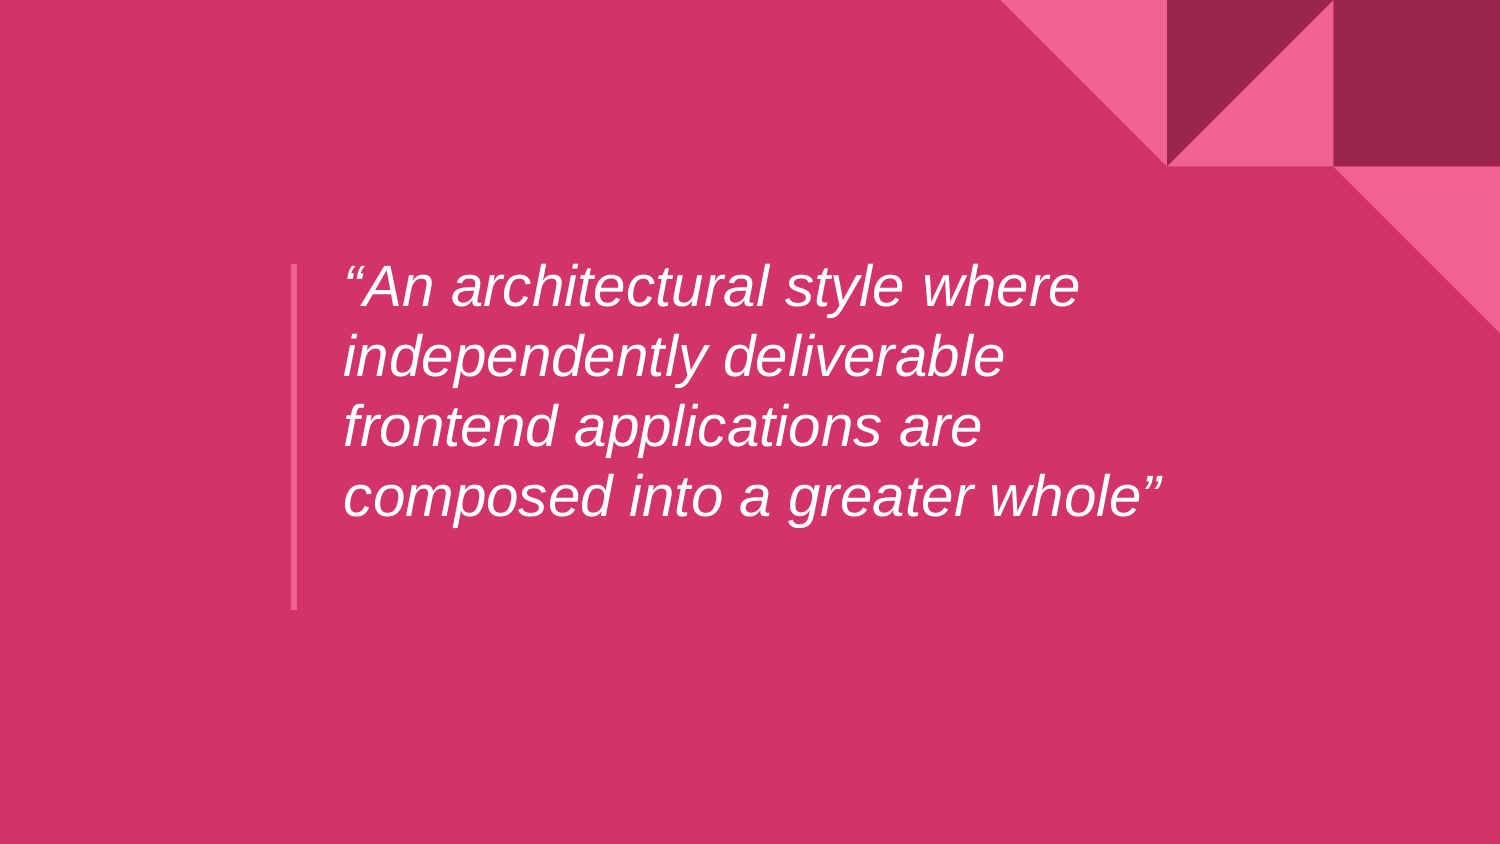

“An architectural style where independently deliverable frontend applications are composed into a greater whole”